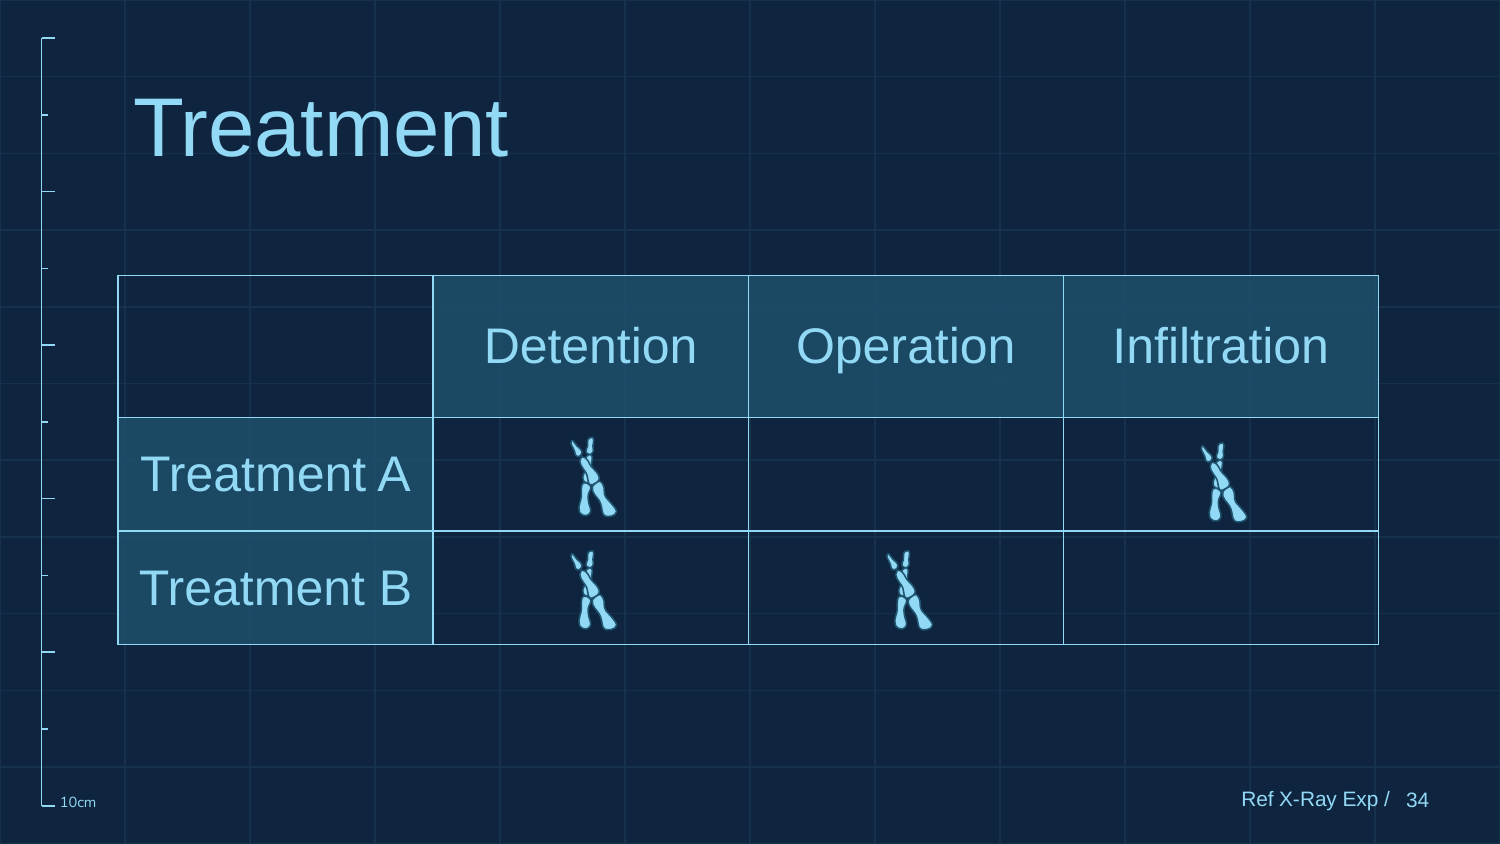

# Treatment
|  | Detention | Operation | Infiltration |
| --- | --- | --- | --- |
| Treatment A |  |  |  |
| Treatment B |  |  |  |

Ref X-Ray Exp /
34